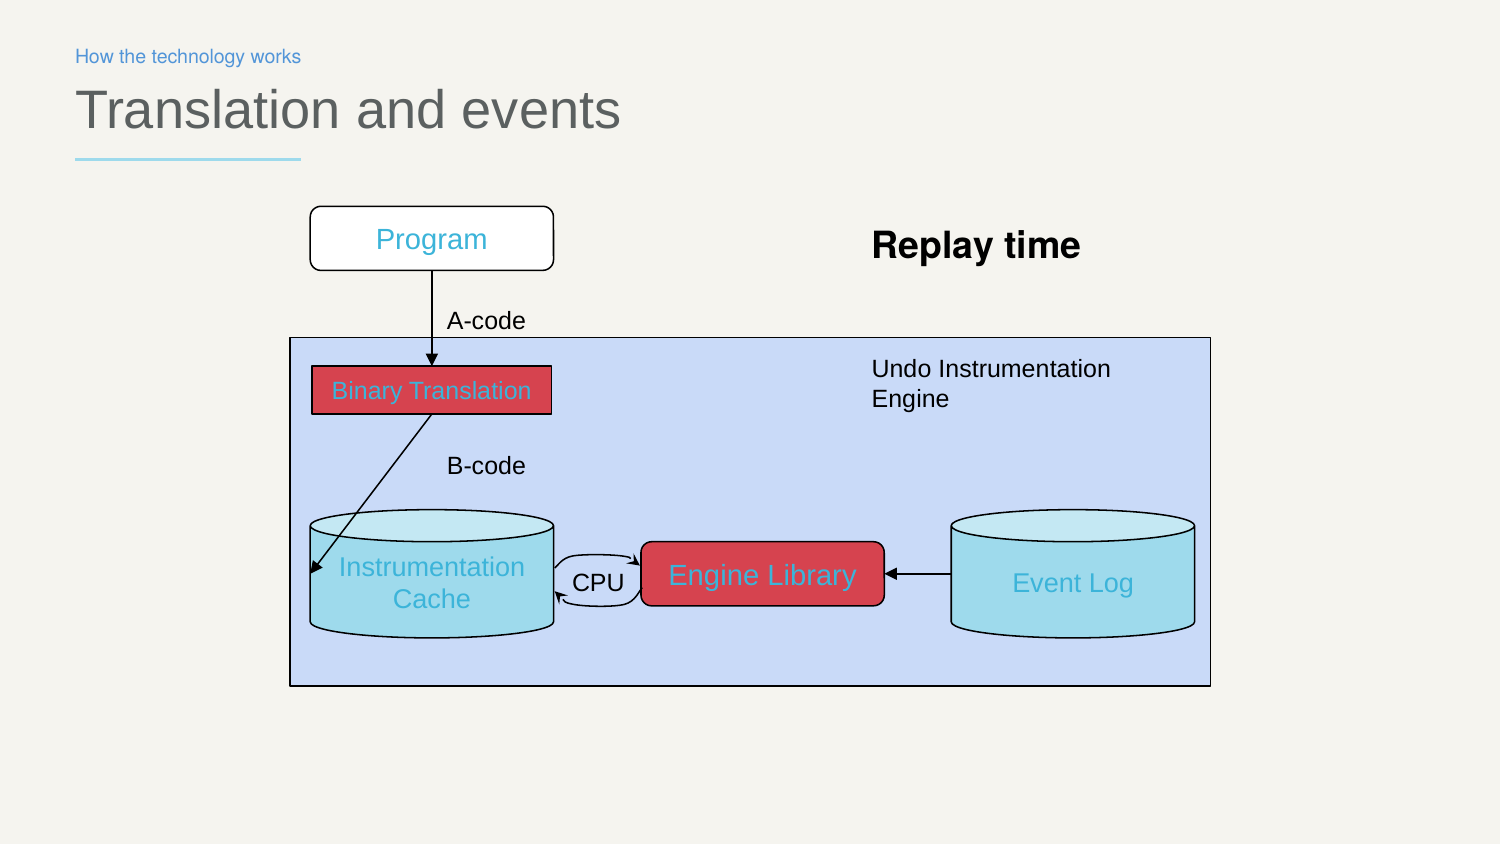

How the technology works
# Translation and events
Program
Replay time
A-code

Undo Instrumentation Engine
Binary Translation
B-code
Instrumentation Cache
Event Log
Engine Library
CPU